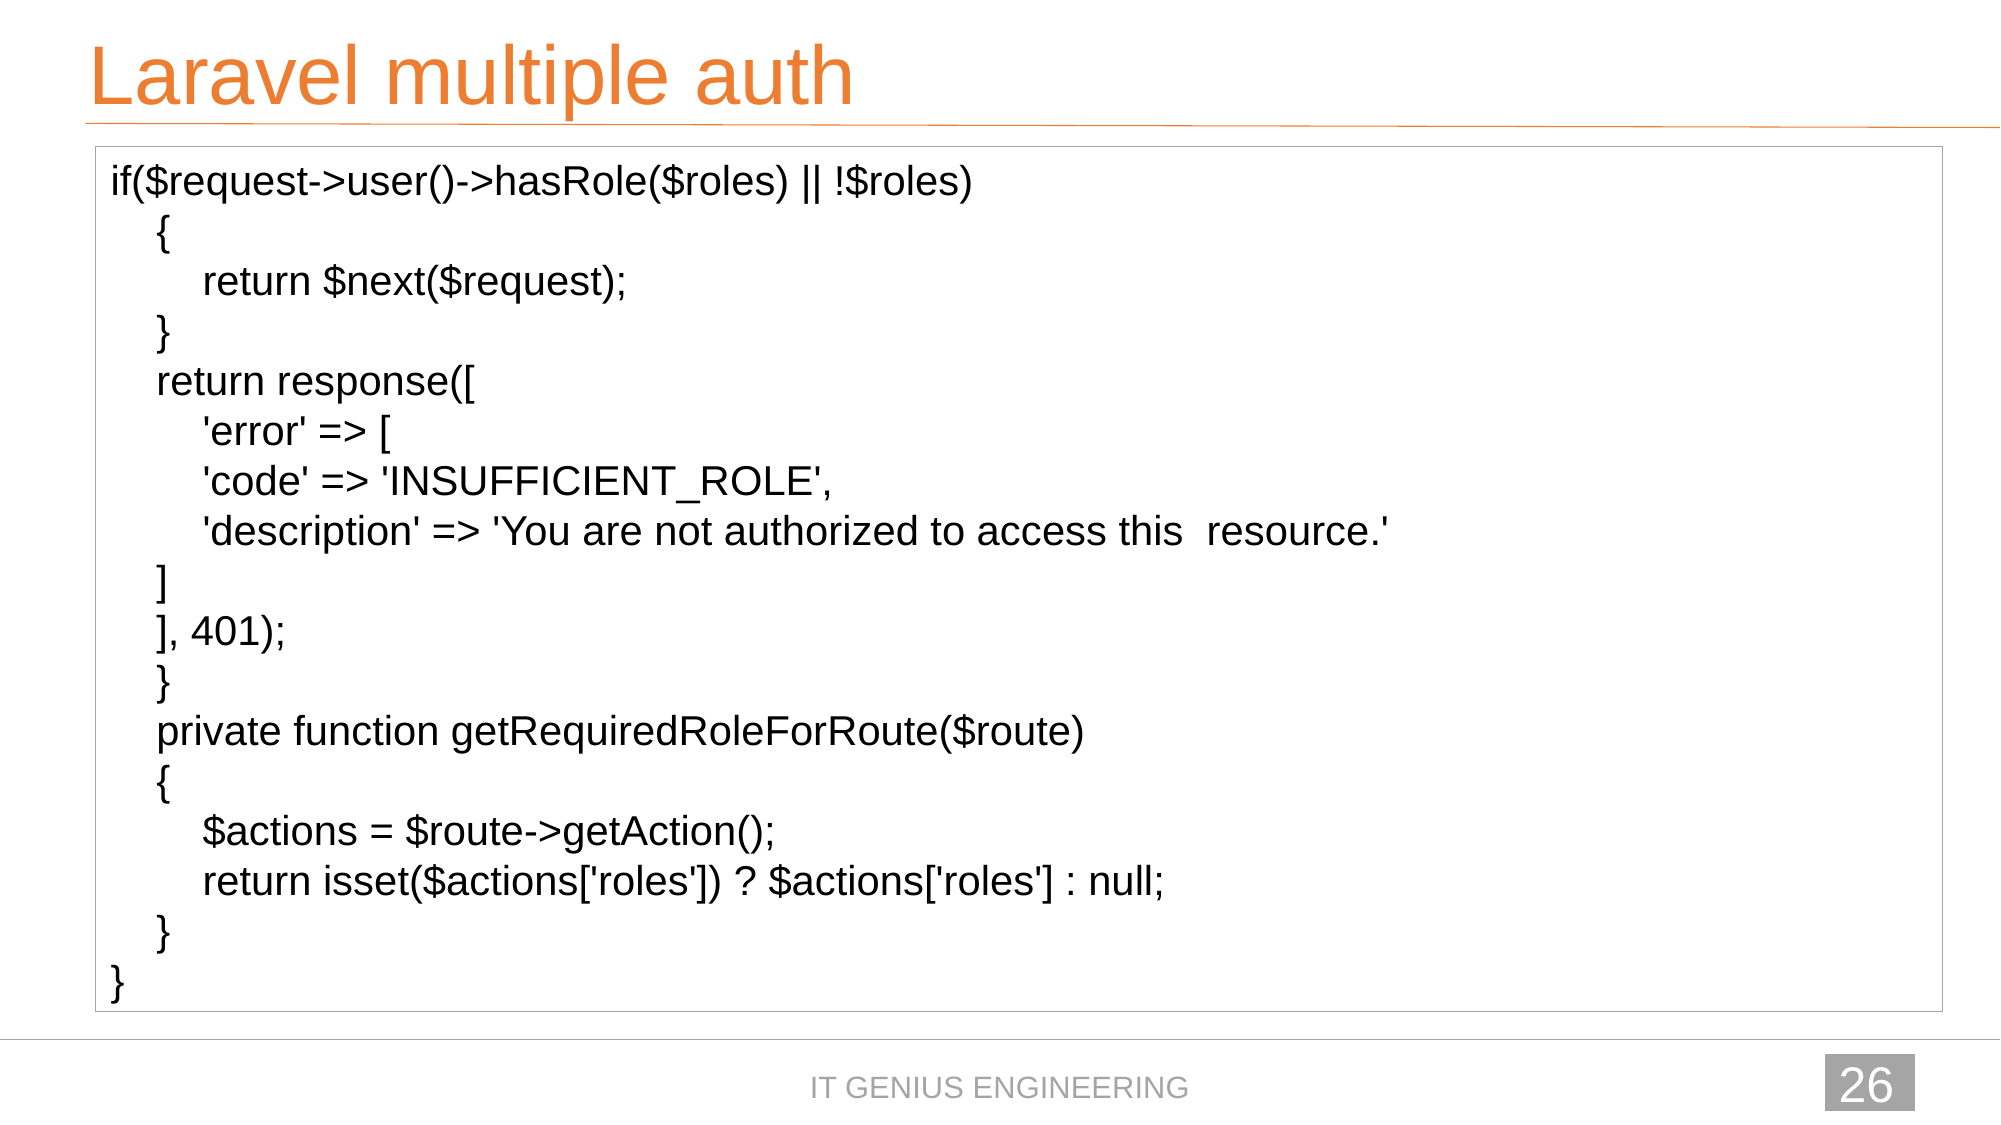

Laravel multiple auth
if($request->user()->hasRole($roles) || !$roles)
    {
        return $next($request);
    }
    return response([
        'error' => [
        'code' => 'INSUFFICIENT_ROLE',
        'description' => 'You are not authorized to access this  resource.'
    ]
    ], 401);
    }
    private function getRequiredRoleForRoute($route)
    {
        $actions = $route->getAction();
        return isset($actions['roles']) ? $actions['roles'] : null;
    }
}
260
IT GENIUS ENGINEERING